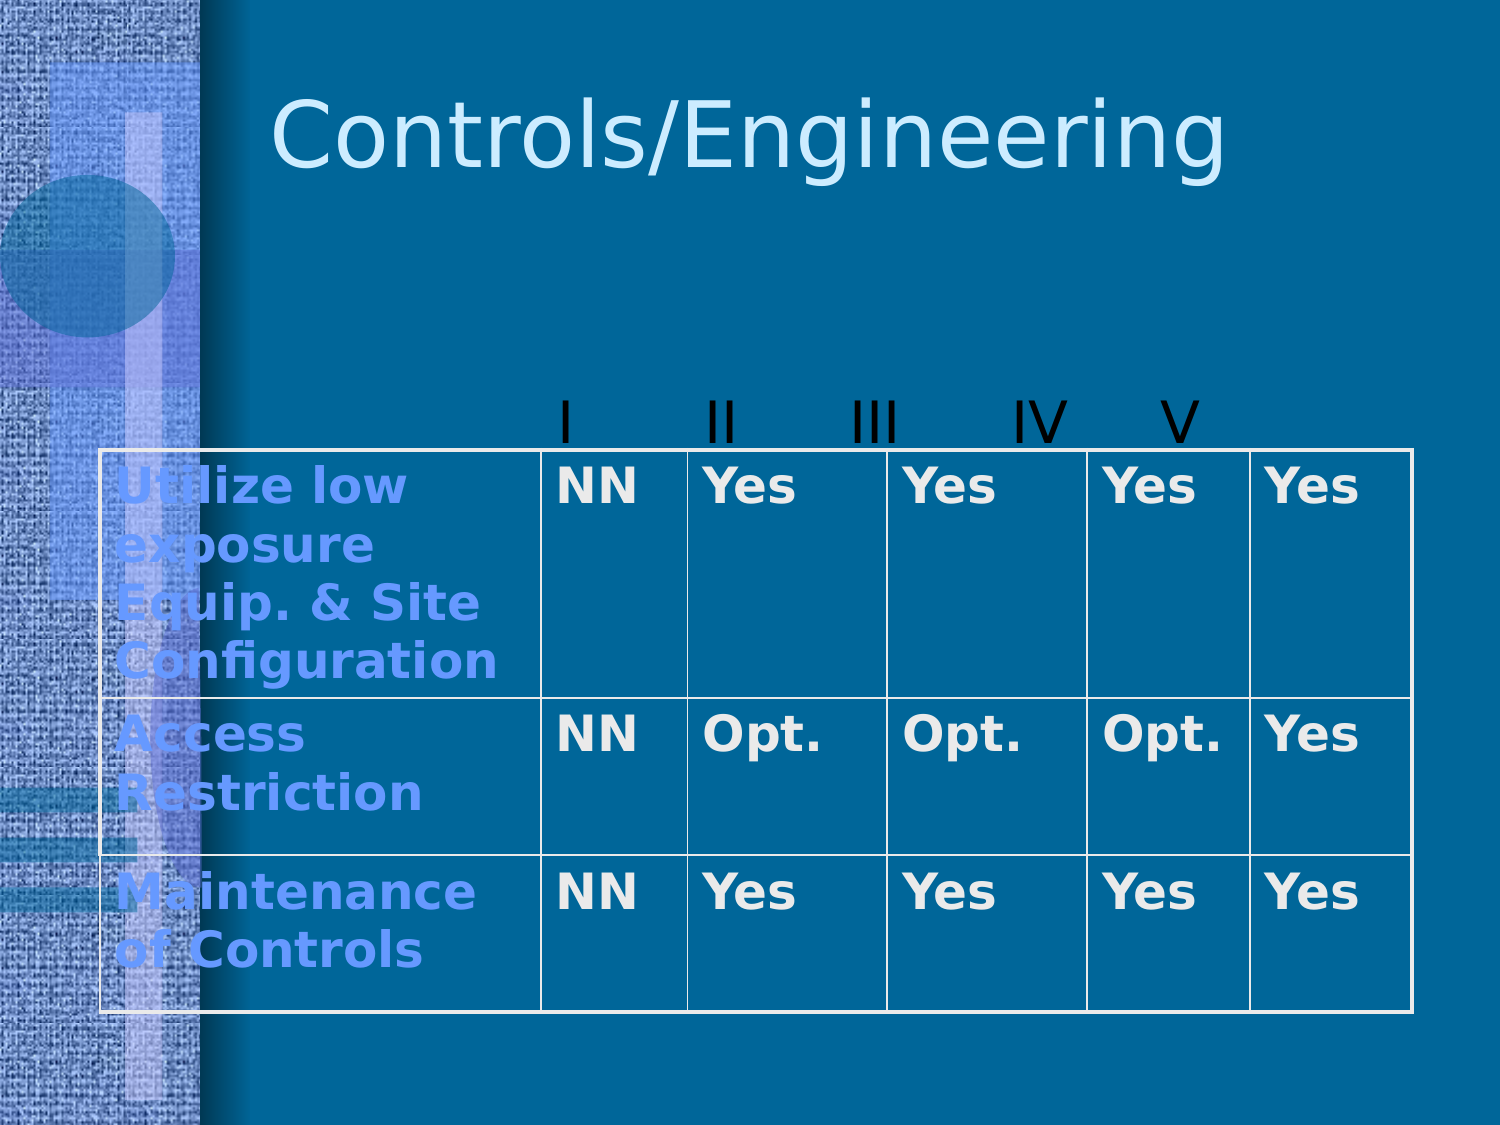

# Controls/Engineering
                       I       II      III      IV     V
| Utilize low exposure Equip. & Site Configuration | NN | Yes | Yes | Yes | Yes |
| --- | --- | --- | --- | --- | --- |
| Access Restriction | NN | Opt. | Opt. | Opt. | Yes |
| Maintenance of Controls | NN | Yes | Yes | Yes | Yes |